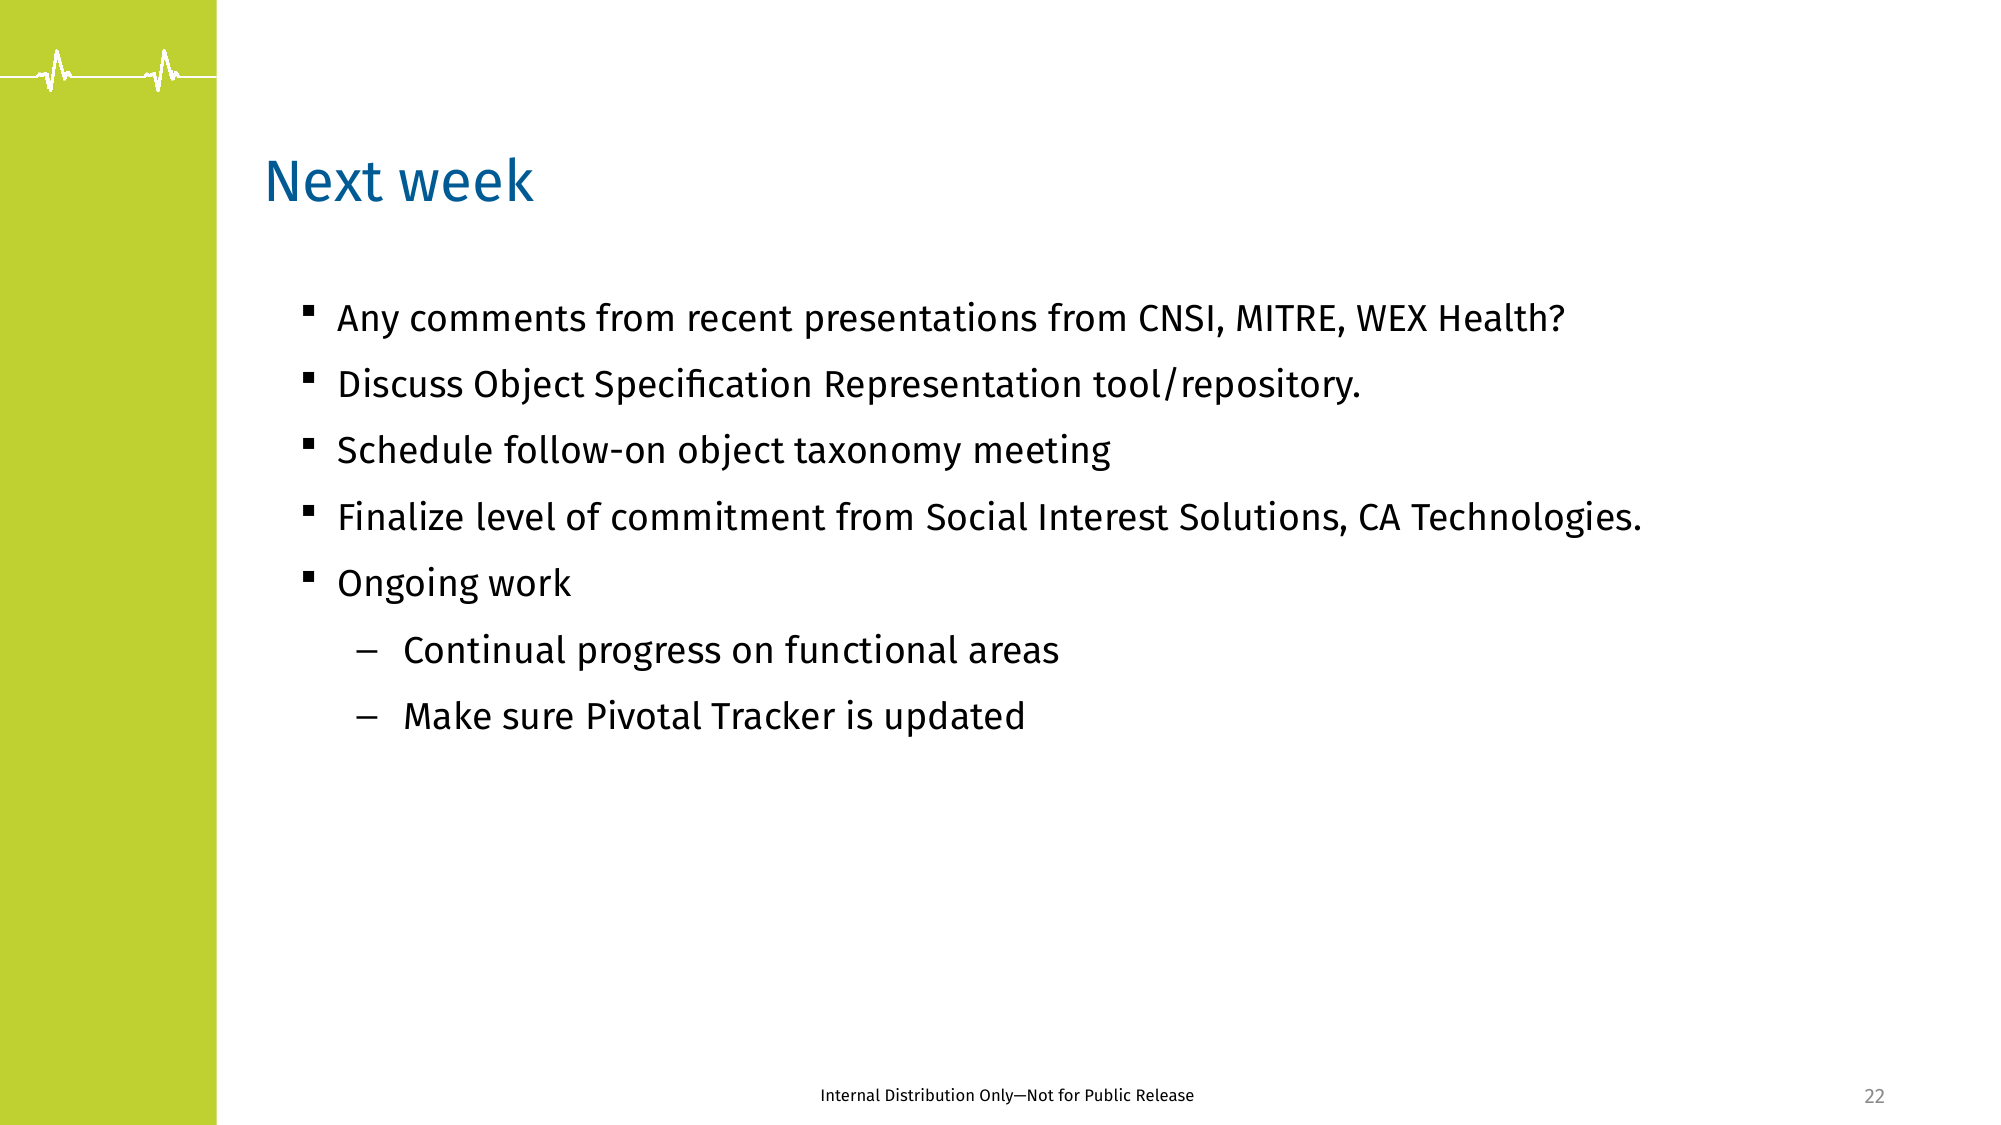

# Next week
Any comments from recent presentations from CNSI, MITRE, WEX Health?
Discuss Object Specification Representation tool/repository.
Schedule follow-on object taxonomy meeting
Finalize level of commitment from Social Interest Solutions, CA Technologies.
Ongoing work
Continual progress on functional areas
Make sure Pivotal Tracker is updated
22